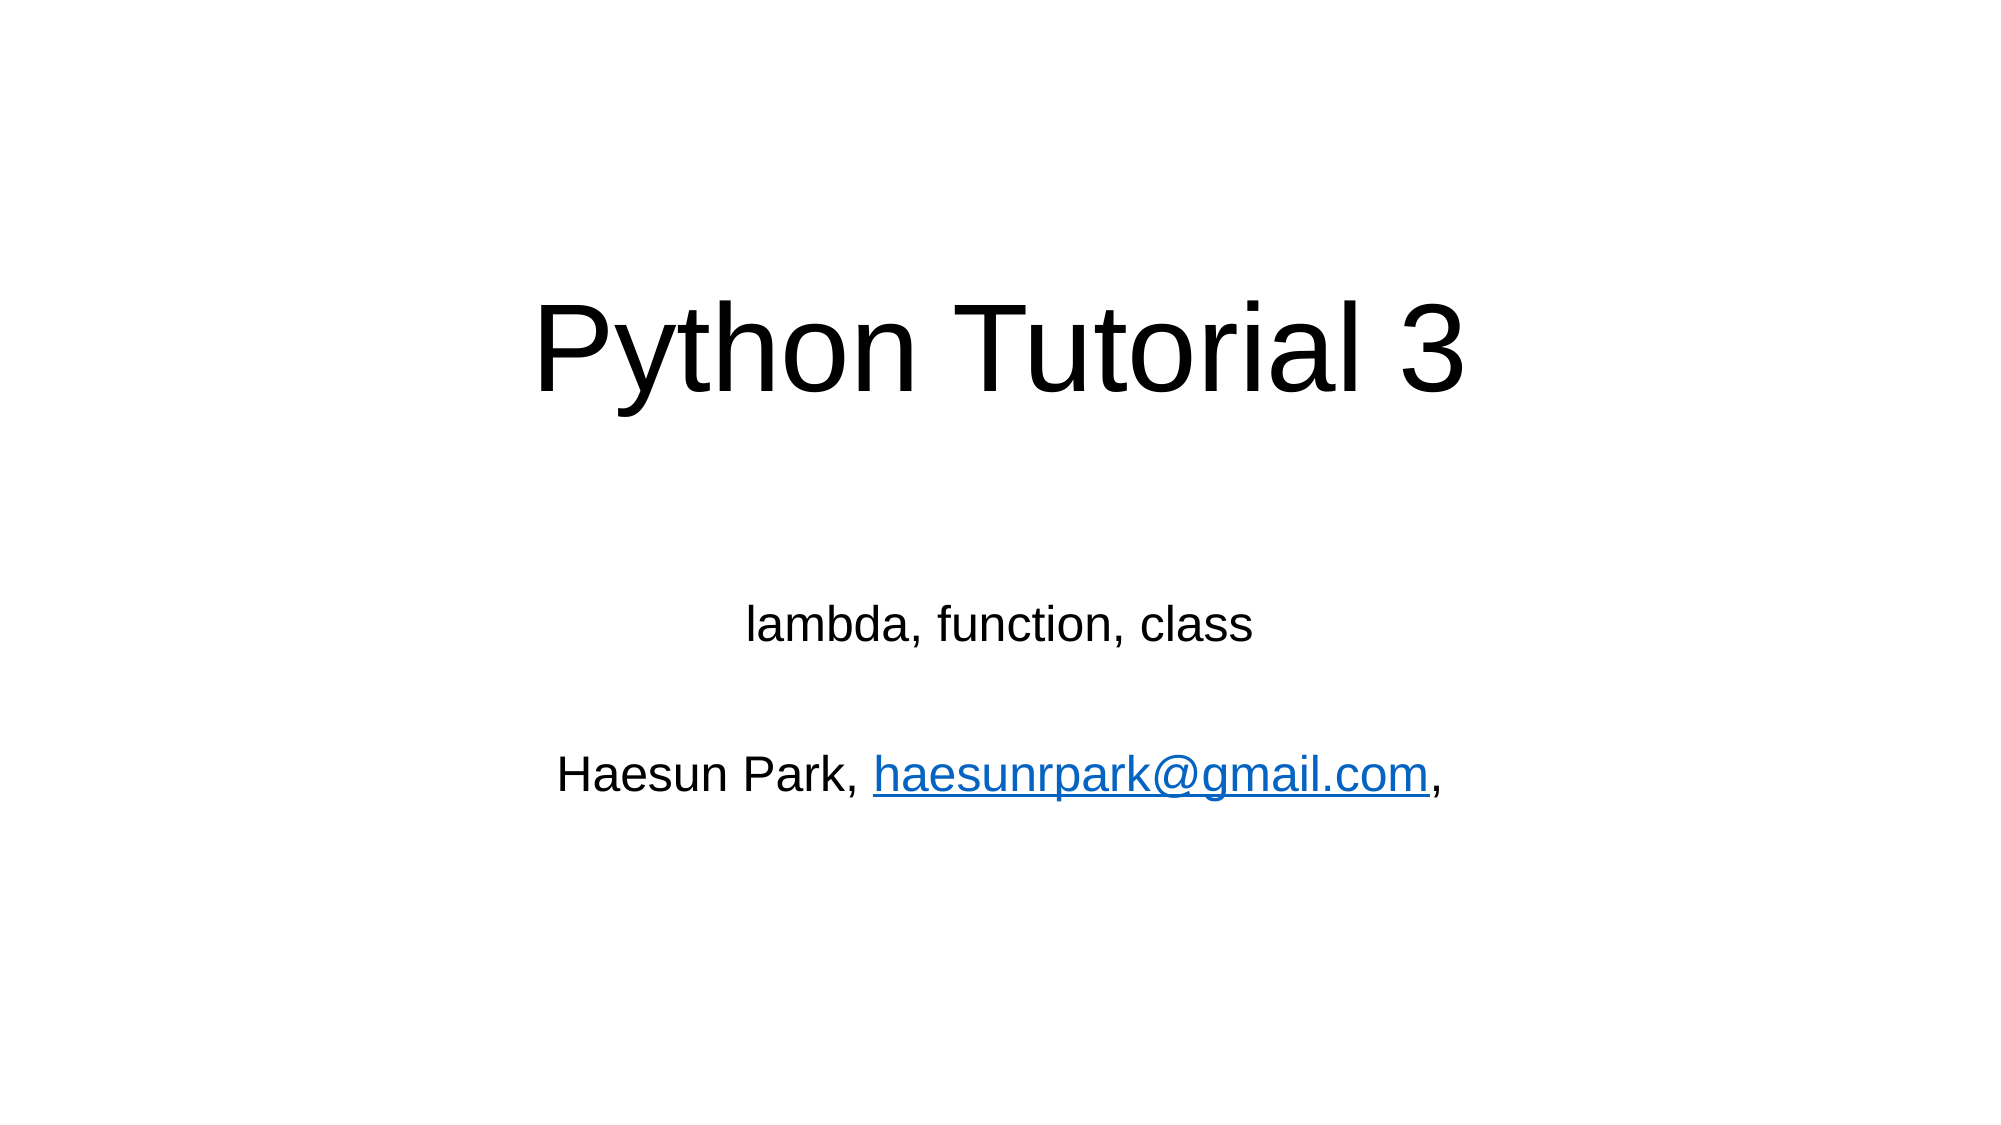

# Python Tutorial 3
lambda, function, class

Haesun Park, haesunrpark@gmail.com,